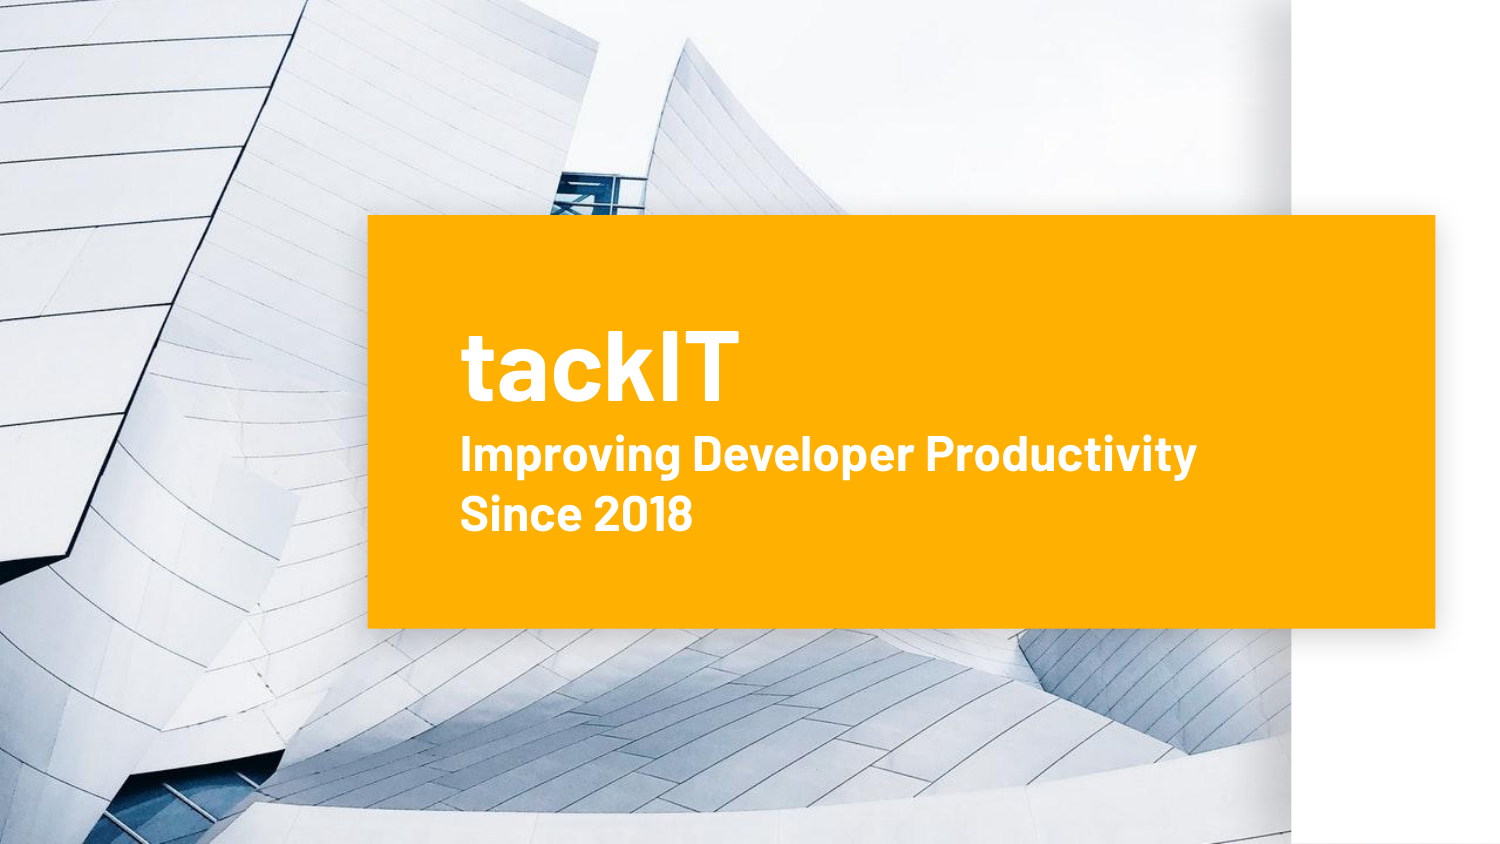

# tackIT Improving Developer Productivity Since 2018